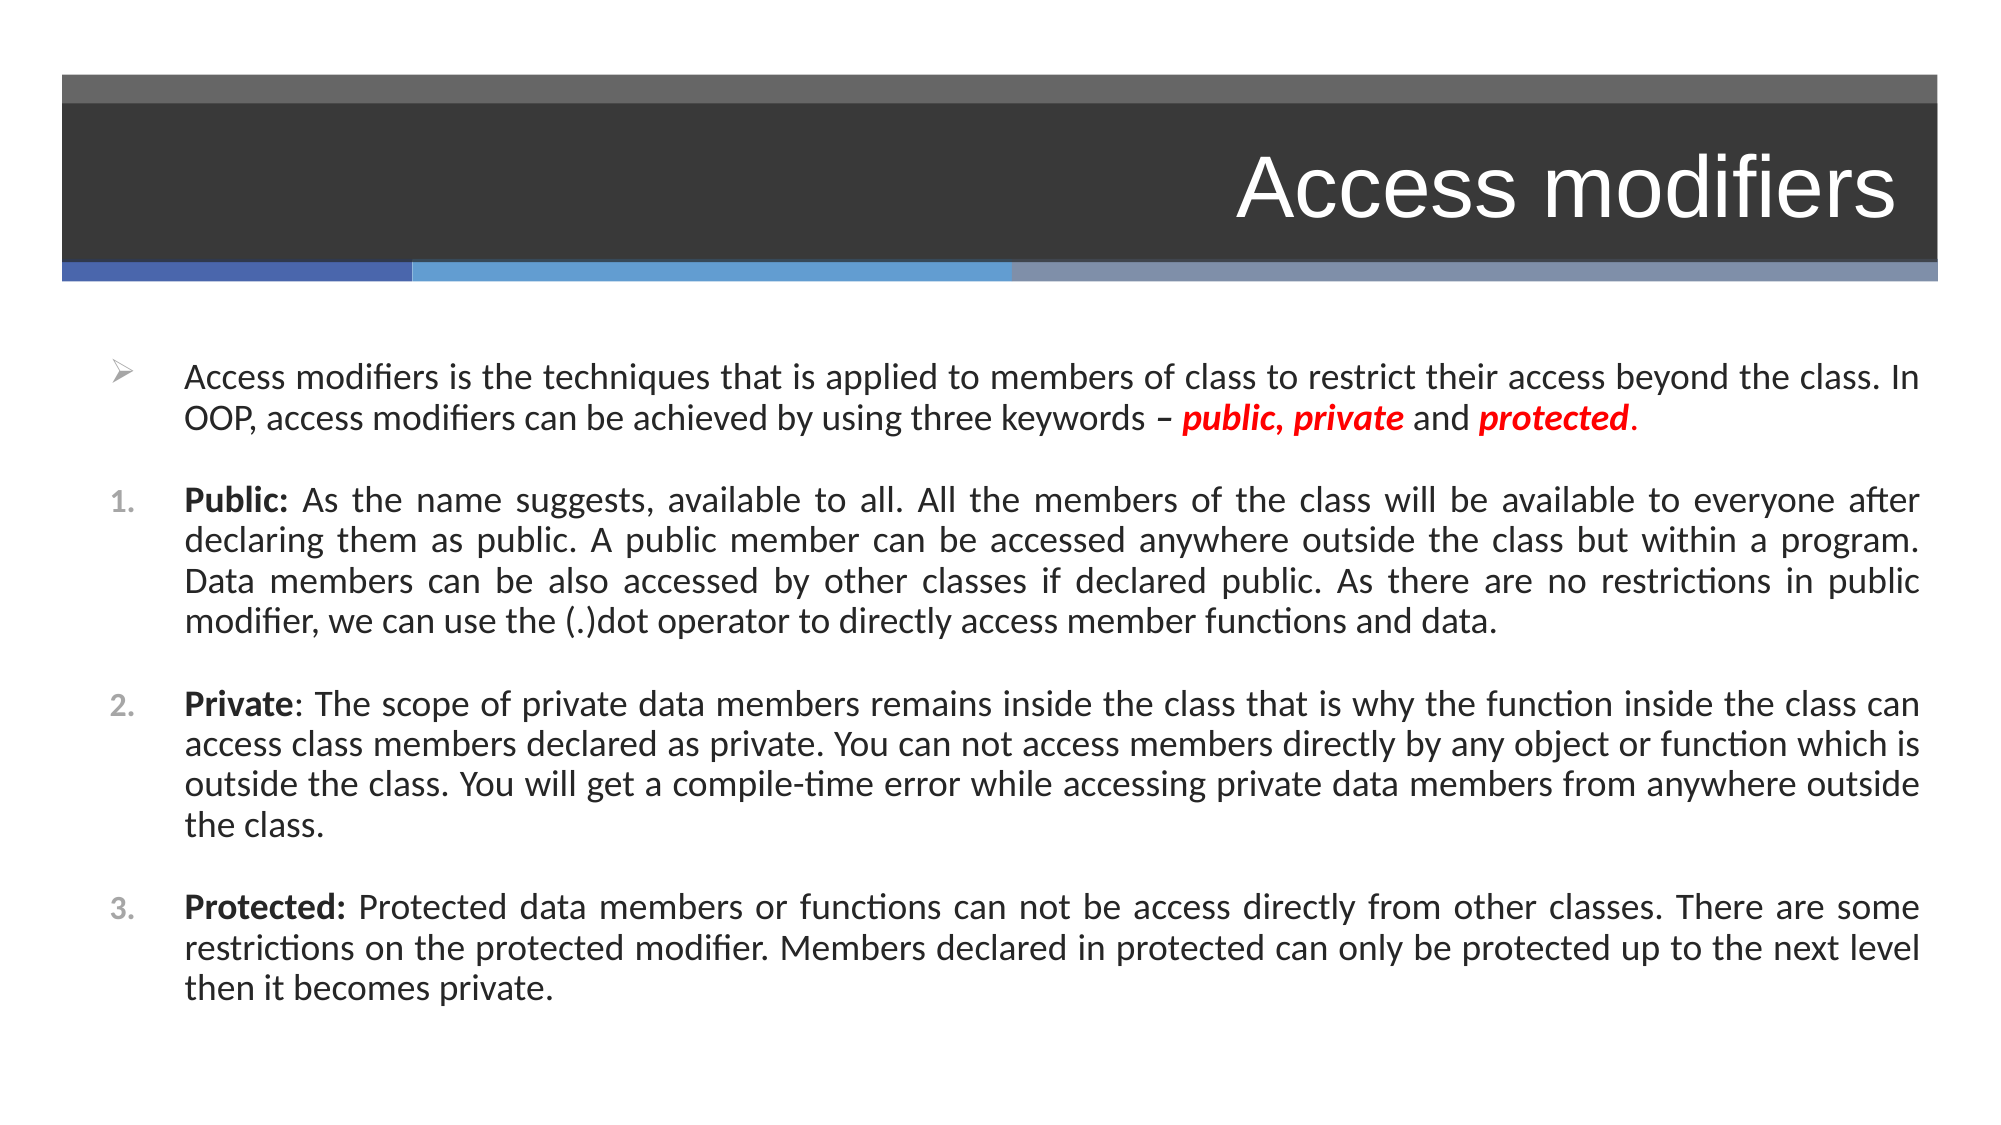

# Access modifiers
Access modifiers is the techniques that is applied to members of class to restrict their access beyond the class. In OOP, access modifiers can be achieved by using three keywords – public, private and protected.
Public: As the name suggests, available to all. All the members of the class will be available to everyone after declaring them as public. A public member can be accessed anywhere outside the class but within a program. Data members can be also accessed by other classes if declared public. As there are no restrictions in public modifier, we can use the (.)dot operator to directly access member functions and data.
Private: The scope of private data members remains inside the class that is why the function inside the class can access class members declared as private. You can not access members directly by any object or function which is outside the class. You will get a compile-time error while accessing private data members from anywhere outside the class.
Protected: Protected data members or functions can not be access directly from other classes. There are some restrictions on the protected modifier. Members declared in protected can only be protected up to the next level then it becomes private.